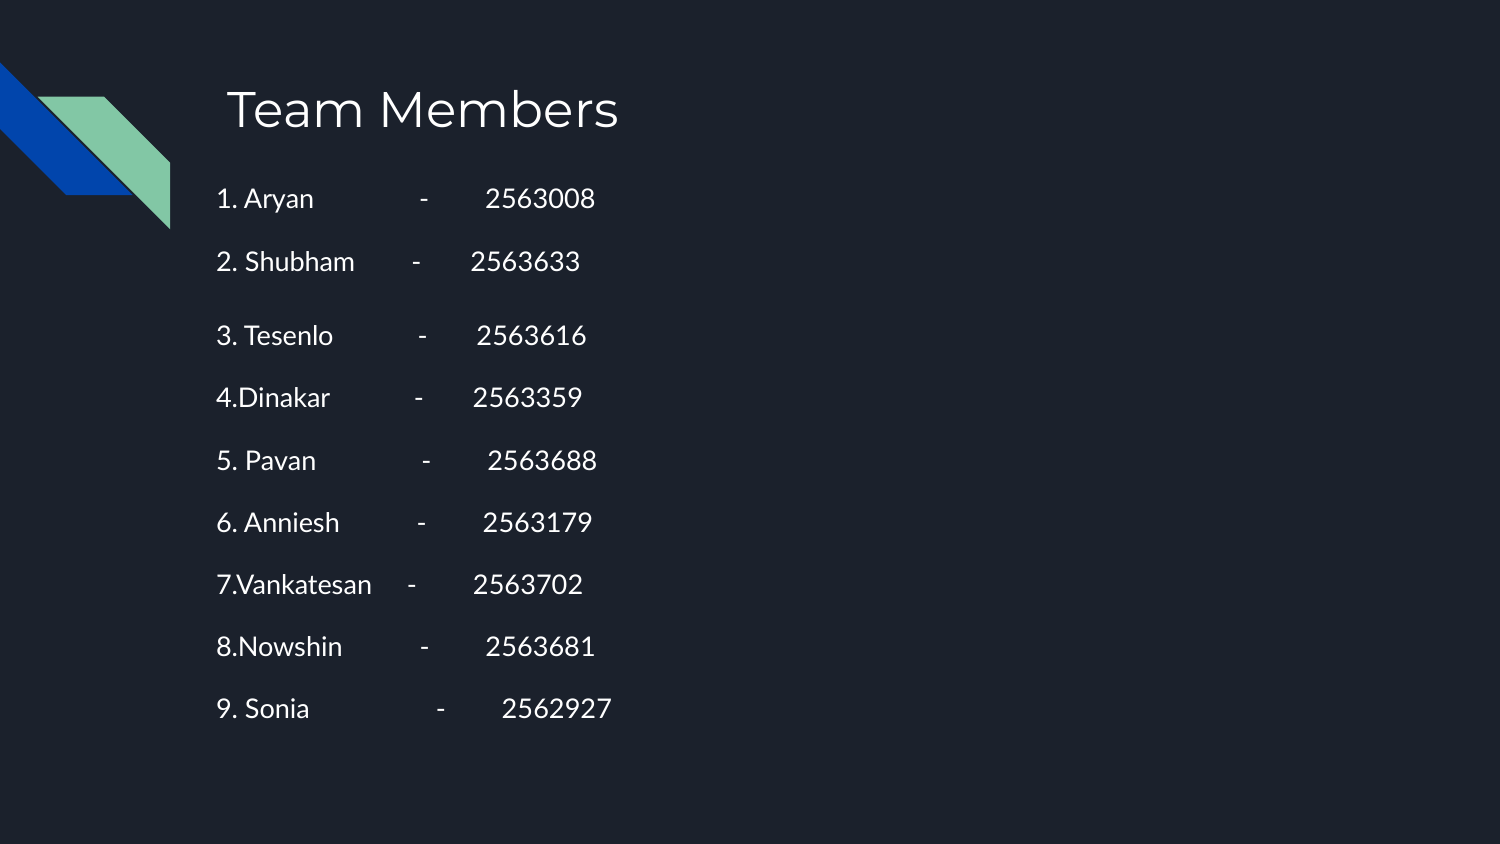

# Team Members
1. Aryan               -        2563008
2. Shubham        -       2563633
3. Tesenlo            -       2563616
4.Dinakar            -       2563359
5. Pavan               -        2563688
6. Anniesh           -        2563179
7.Vankatesan     -        2563702
8.Nowshin           -        2563681
9. Sonia                  -        2562927